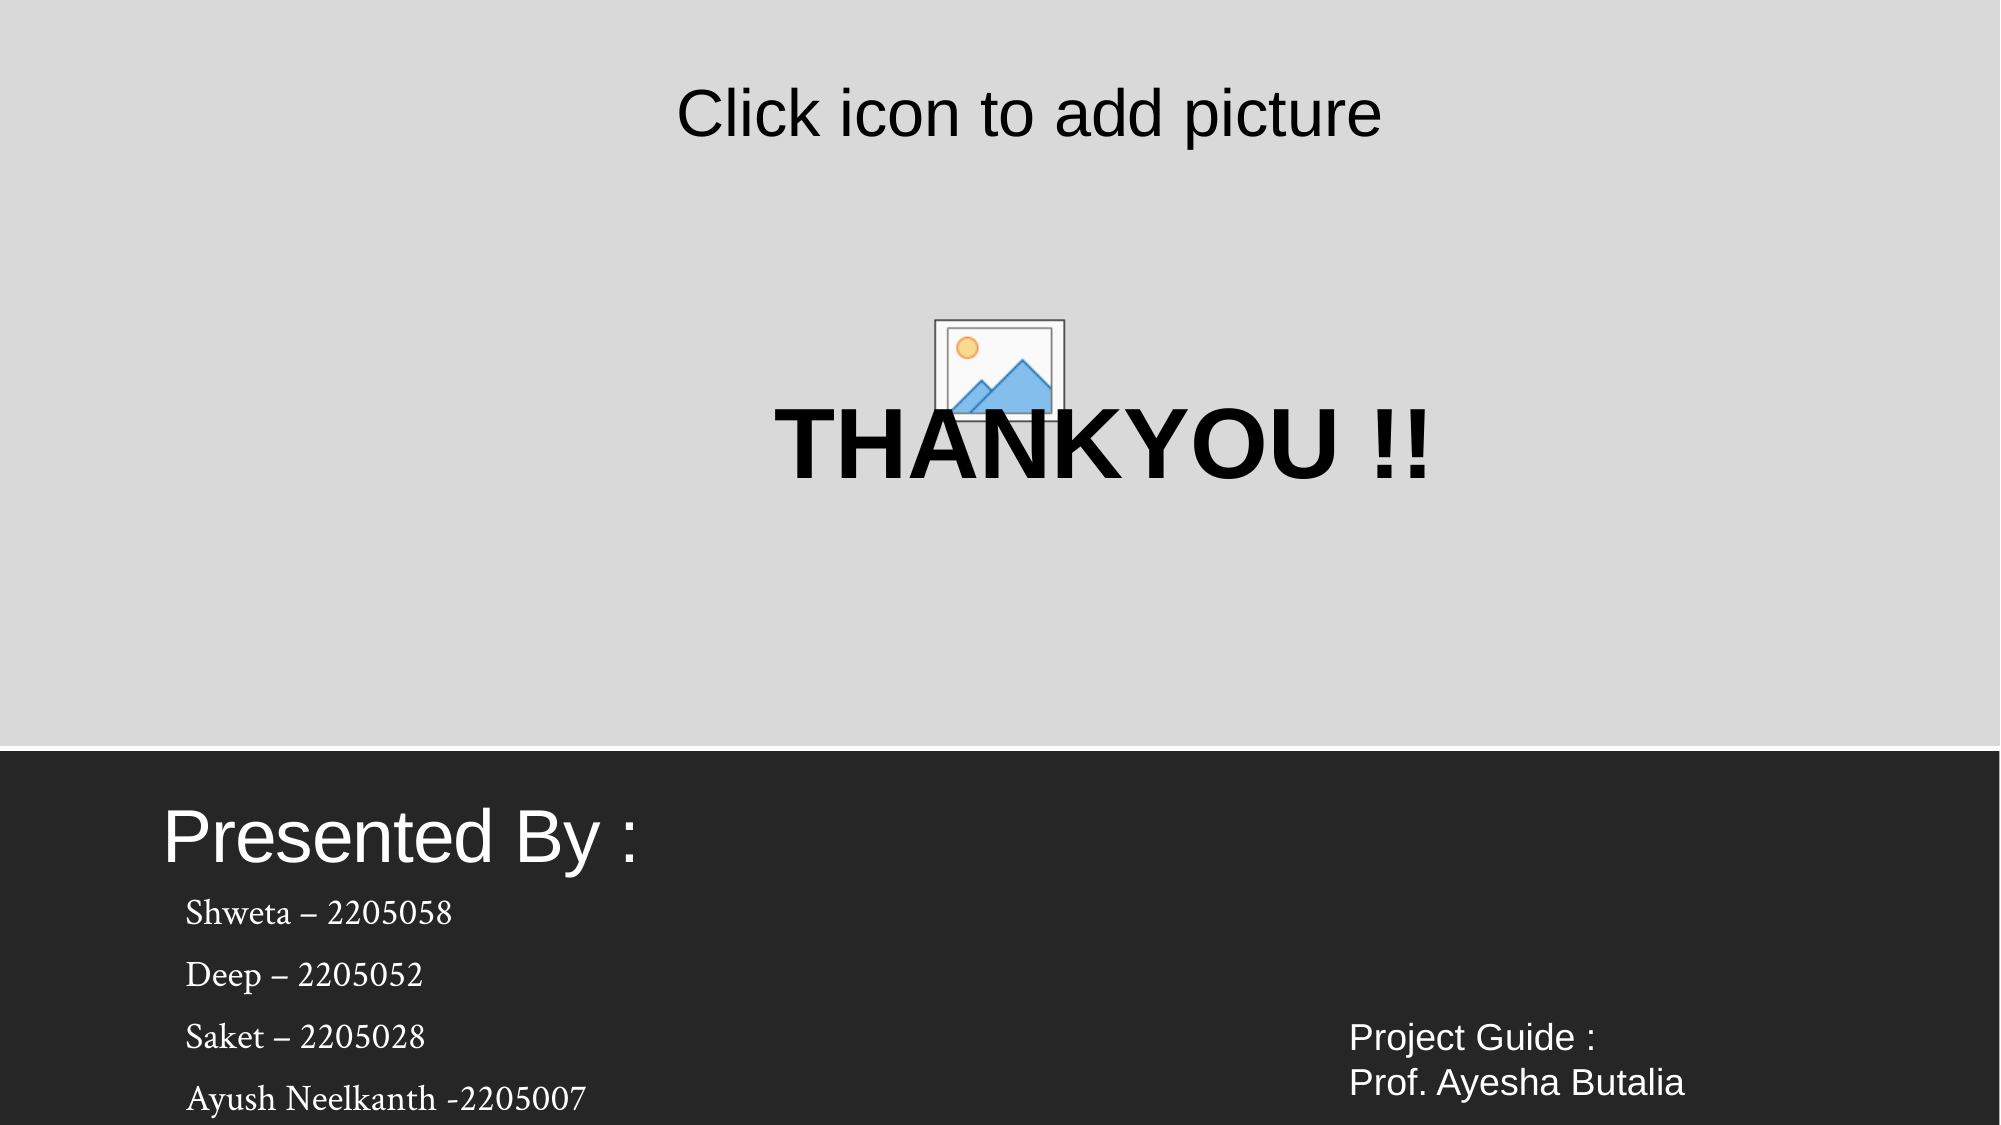

THANKYOU !!
# Presented By :
Shweta – 2205058
Deep – 2205052
Saket – 2205028
Ayush Neelkanth -2205007
Project Guide :
Prof. Ayesha Butalia